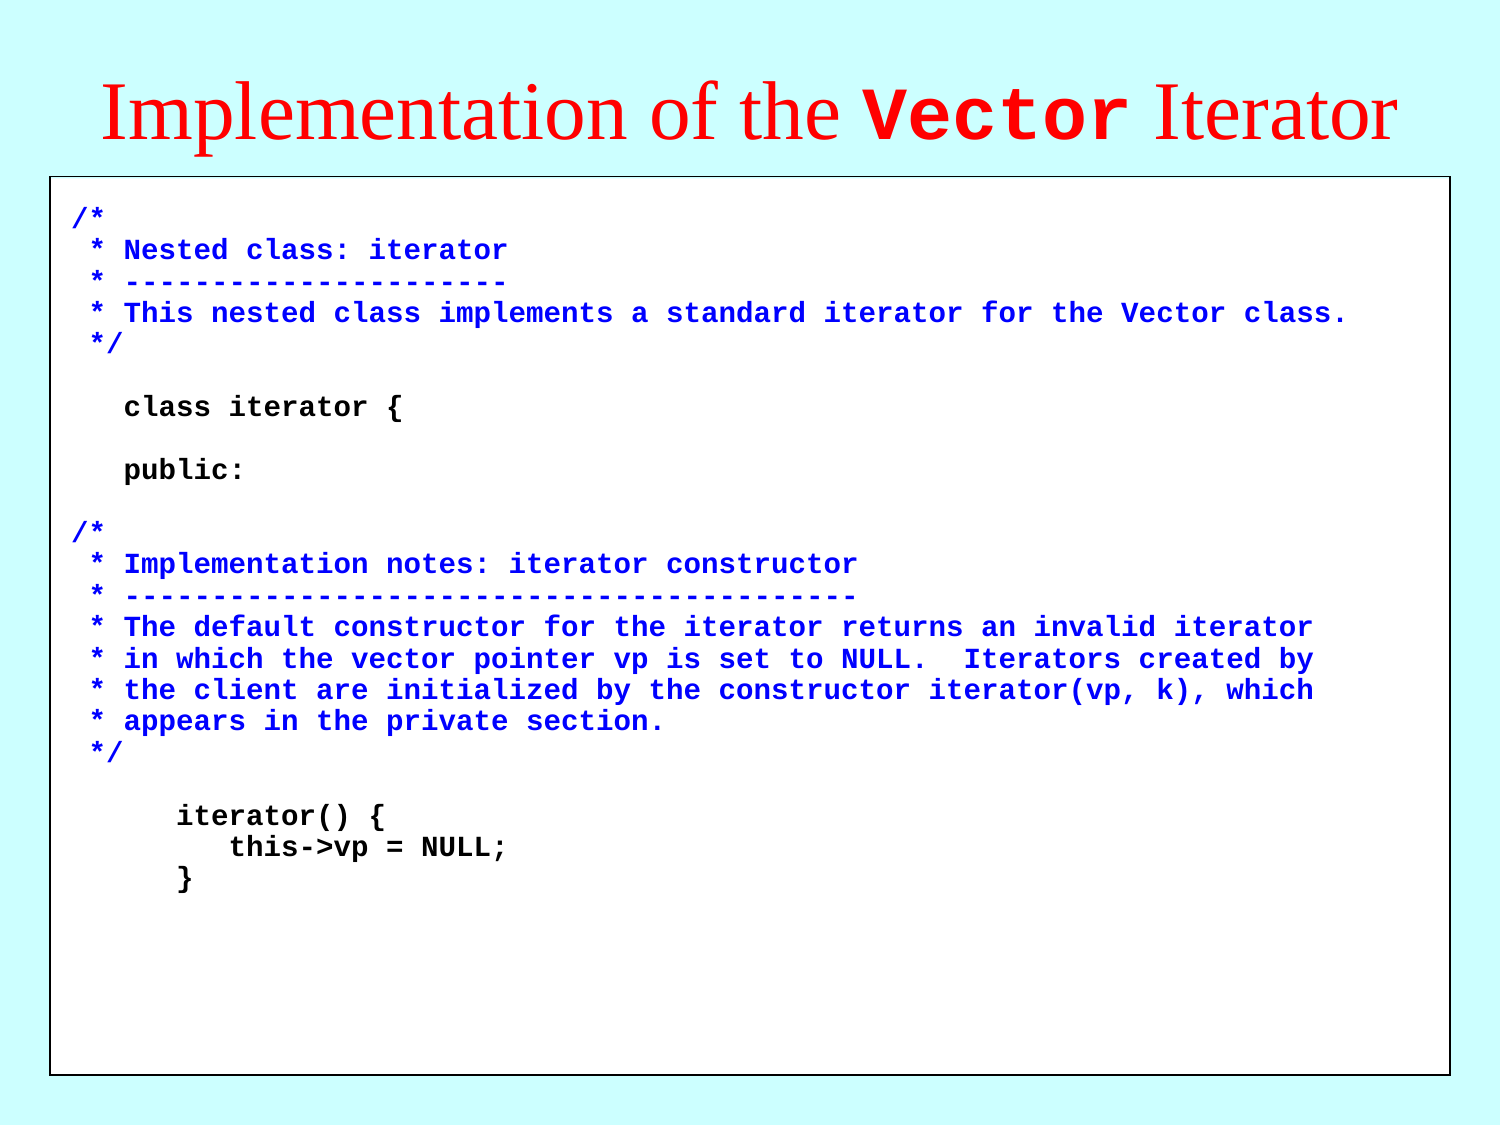

# Implementation of the Vector Iterator

/*
 * Nested class: iterator
 * ----------------------
 * This nested class implements a standard iterator for the Vector class.
 */

   class iterator {

   public:

/*
 * Implementation notes: iterator constructor
 * ------------------------------------------
 * The default constructor for the iterator returns an invalid iterator
 * in which the vector pointer vp is set to NULL.  Iterators created by
 * the client are initialized by the constructor iterator(vp, k), which
 * appears in the private section.
 */

      iterator() {
         this->vp = NULL;
      }